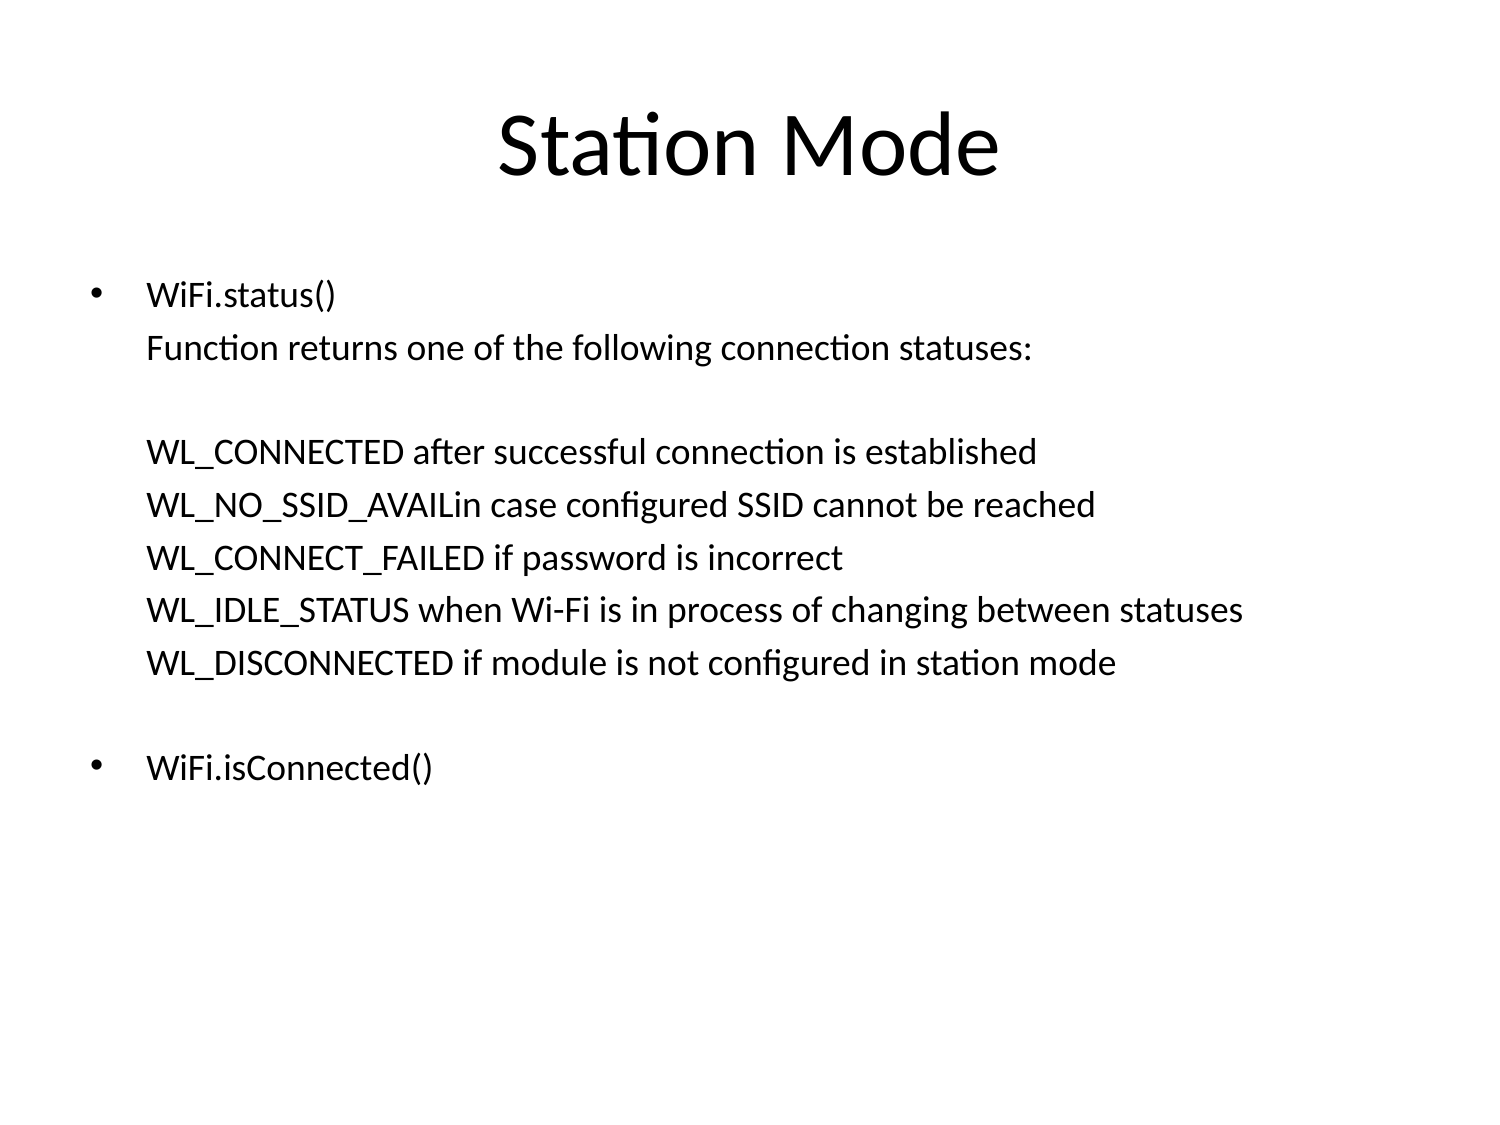

# Station Mode
WiFi.status()
	Function returns one of the following connection statuses:

	WL_CONNECTED after successful connection is established
	WL_NO_SSID_AVAILin case configured SSID cannot be reached
	WL_CONNECT_FAILED if password is incorrect
	WL_IDLE_STATUS when Wi-Fi is in process of changing between statuses
	WL_DISCONNECTED if module is not configured in station mode

WiFi.isConnected()